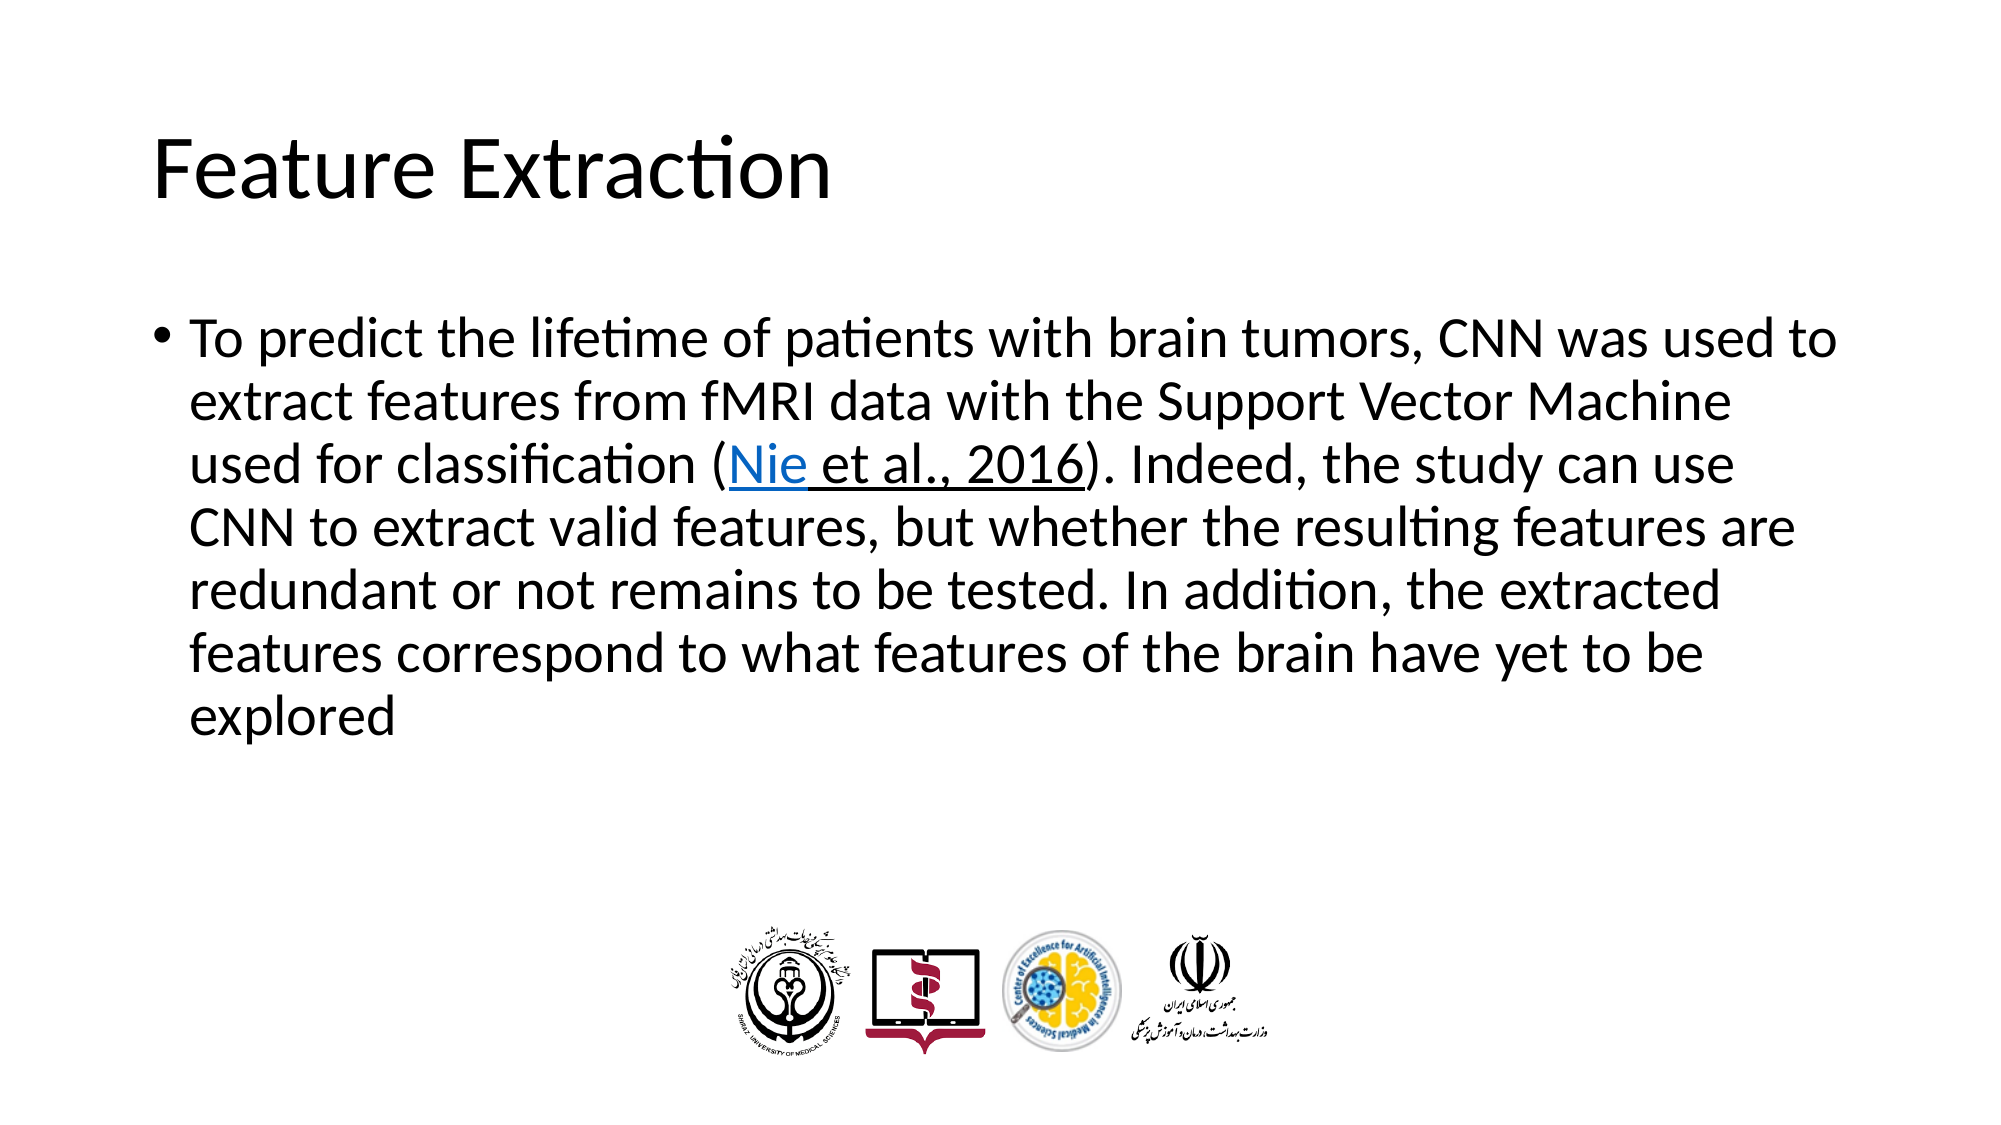

# Feature Extraction
To predict the lifetime of patients with brain tumors, CNN was used to extract features from fMRI data with the Support Vector Machine used for classification (Nie et al., 2016). Indeed, the study can use CNN to extract valid features, but whether the resulting features are redundant or not remains to be tested. In addition, the extracted features correspond to what features of the brain have yet to be explored